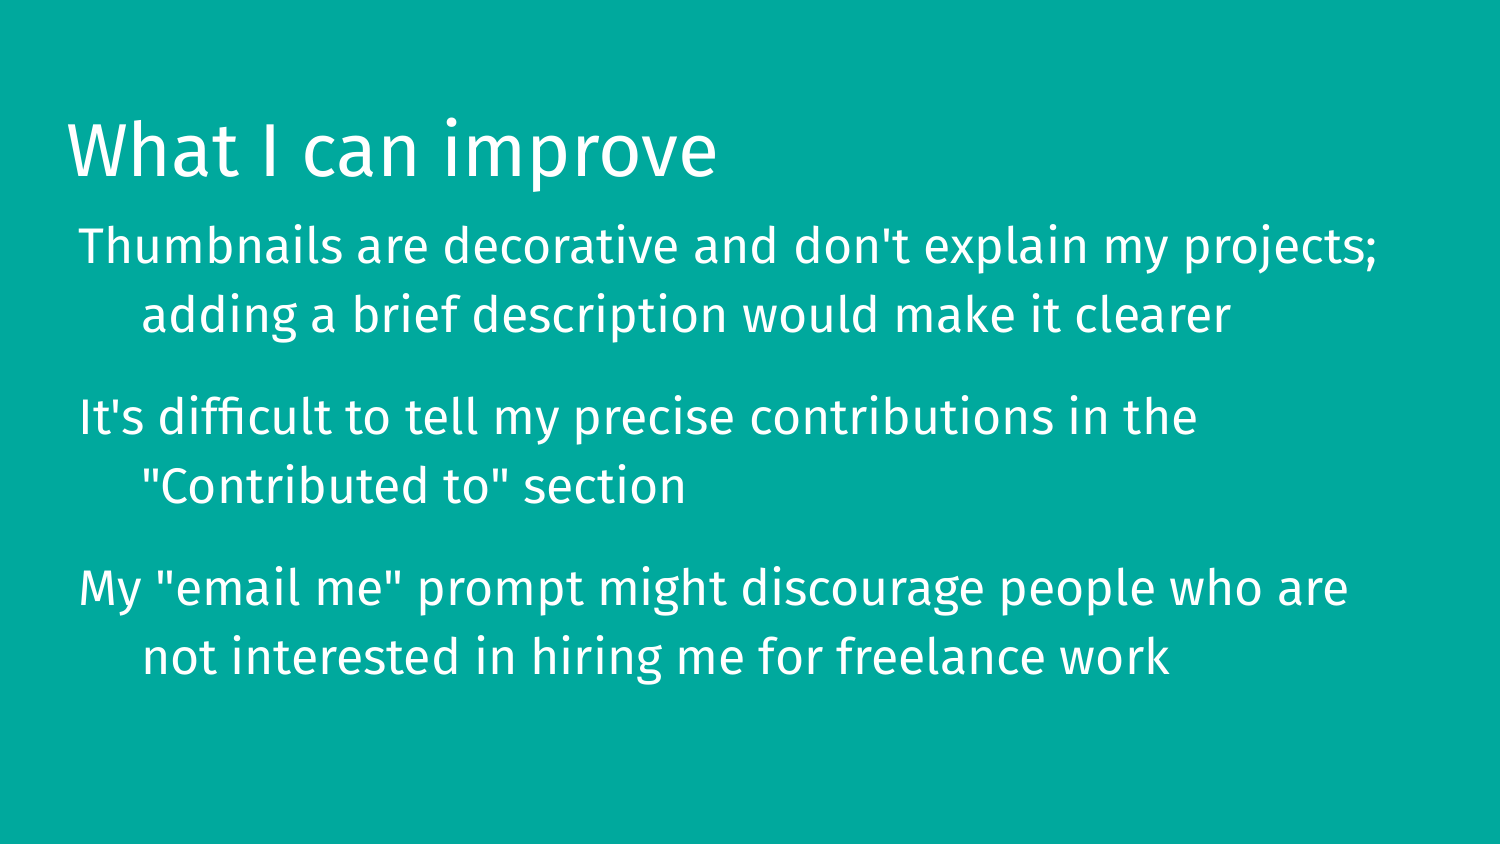

# What I can improve
Thumbnails are decorative and don't explain my projects; adding a brief description would make it clearer
It's difficult to tell my precise contributions in the "Contributed to" section
My "email me" prompt might discourage people who are not interested in hiring me for freelance work